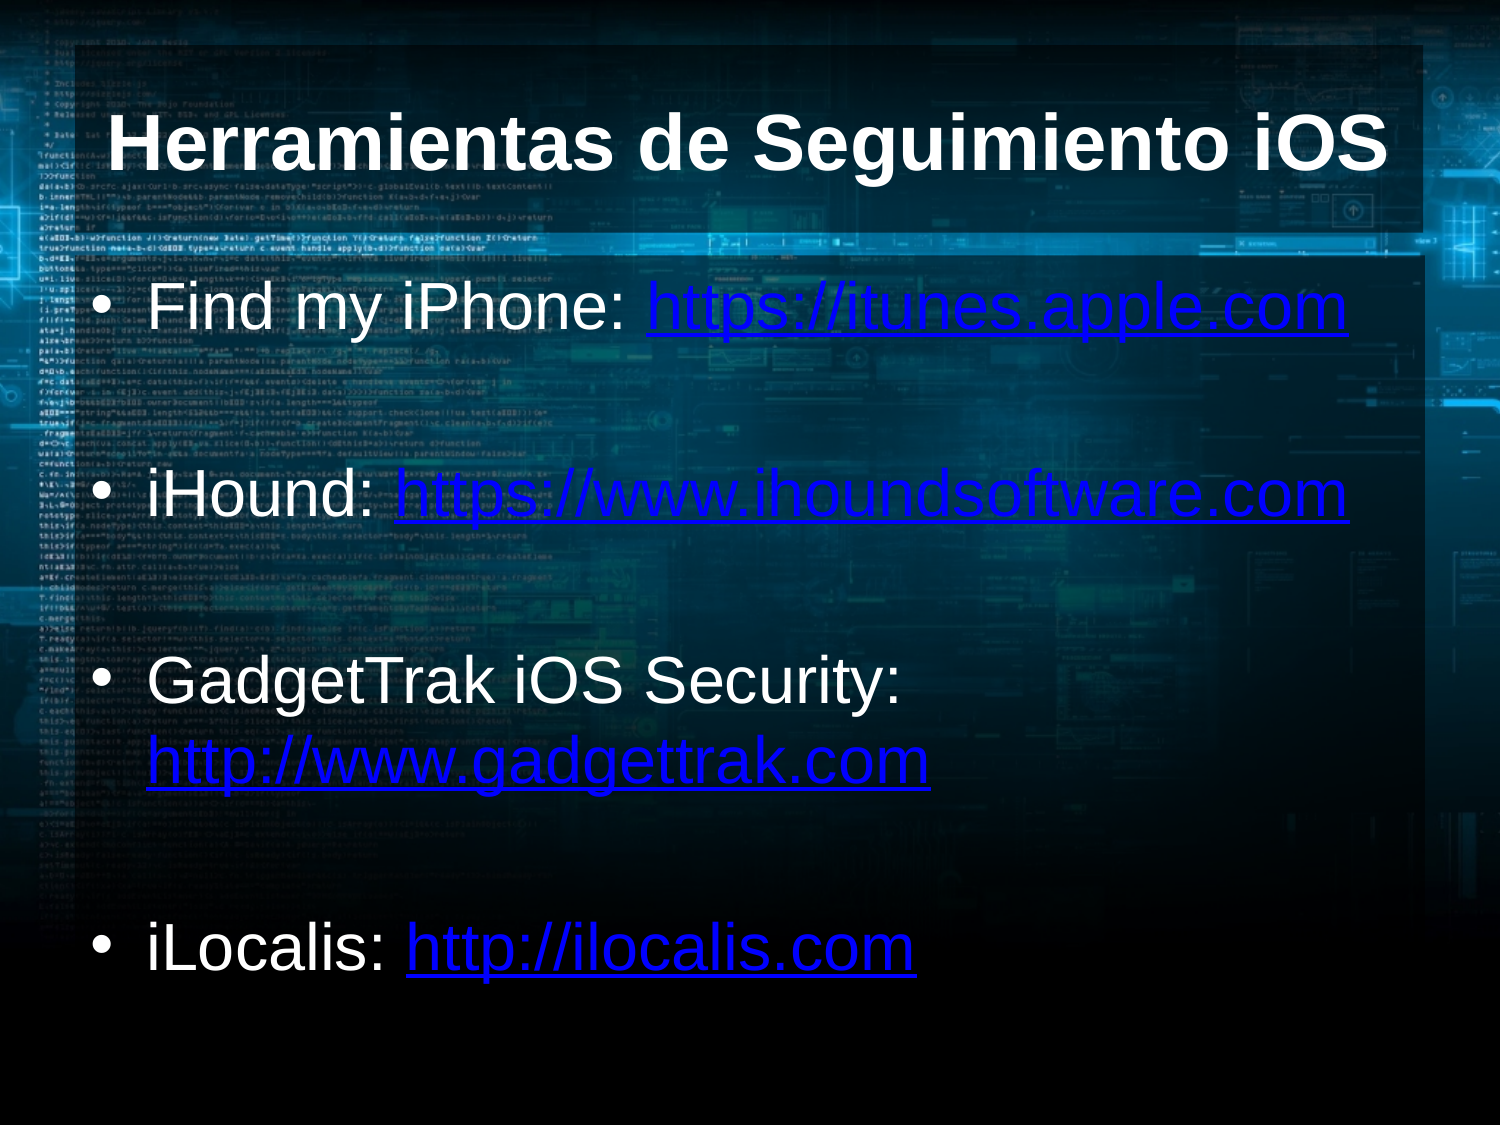

# Herramientas de Seguimiento iOS
Find my iPhone: https://itunes.apple.com

iHound: https://www.ihoundsoftware.com

GadgetTrak iOS Security: http://www.gadgettrak.com

iLocalis: http://ilocalis.com